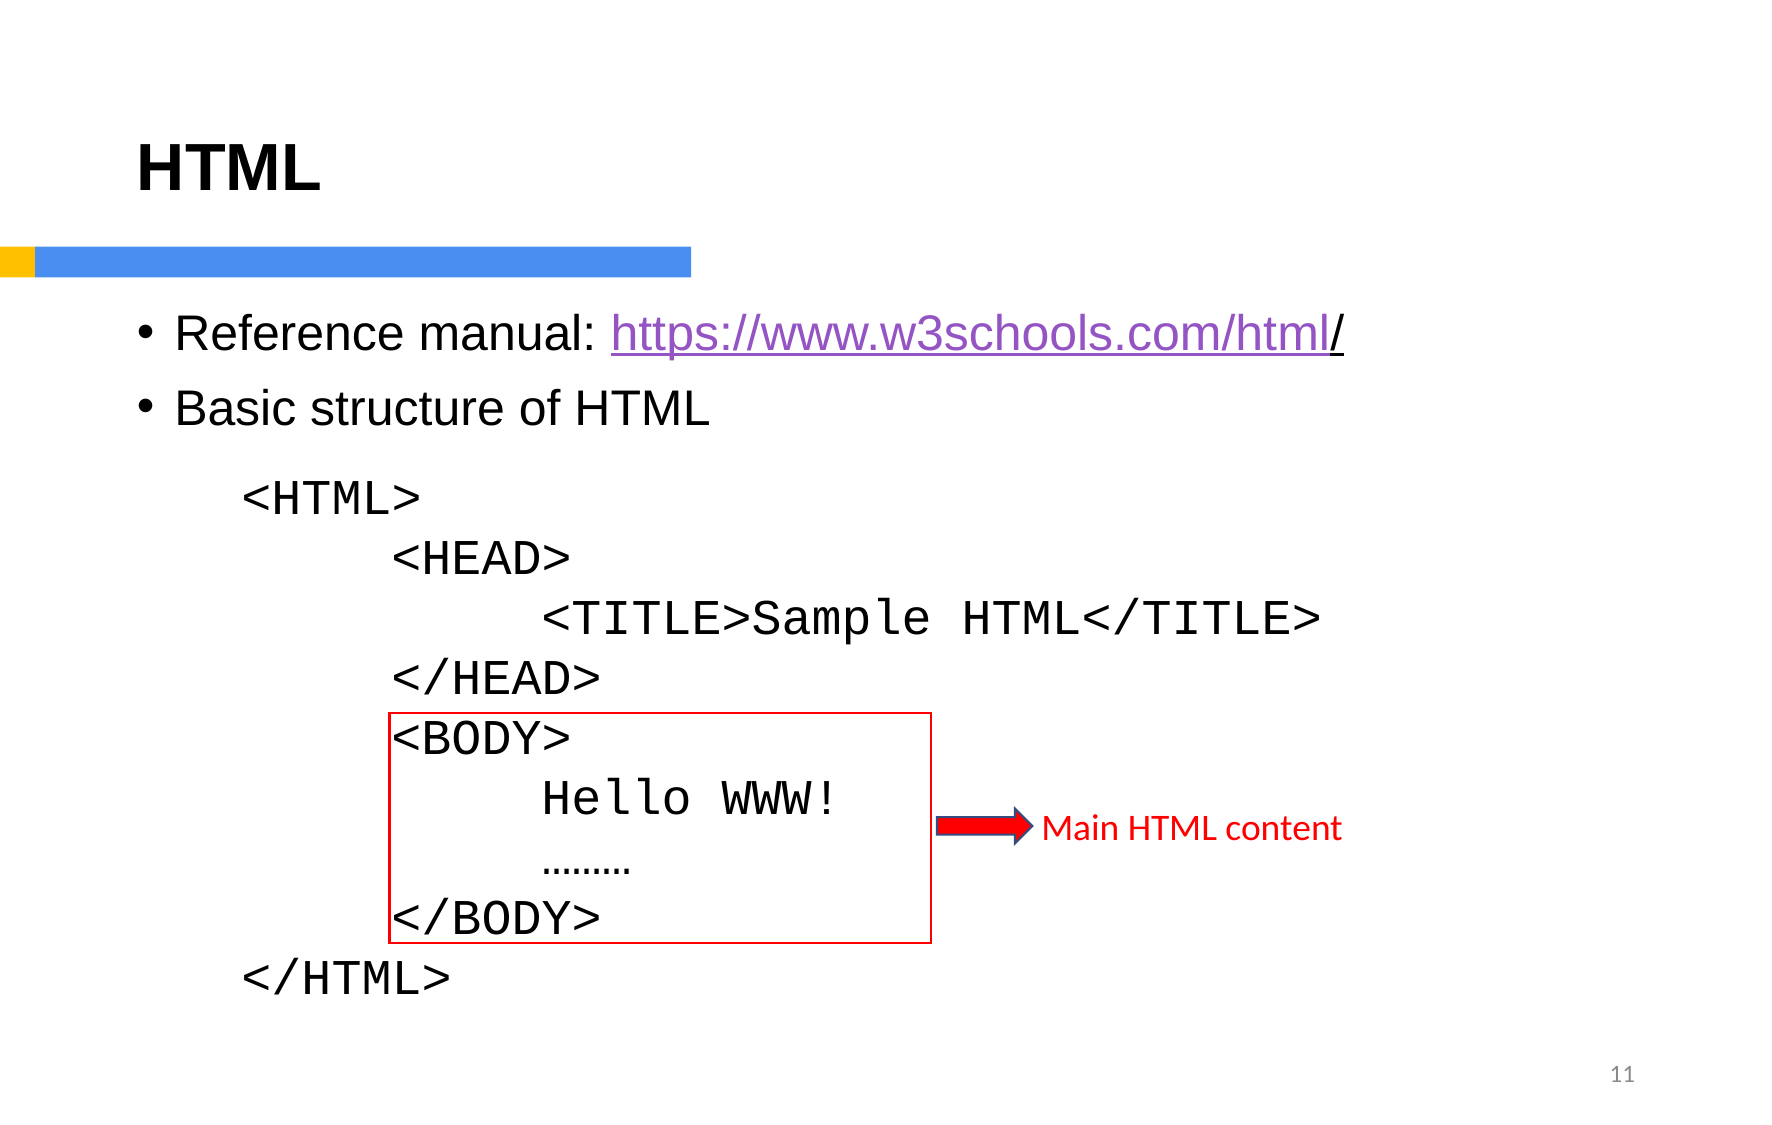

# HTML
Reference manual: https://www.w3schools.com/html/
Basic structure of HTML

<HTML>
	<HEAD>
		<TITLE>Sample HTML</TITLE>
	</HEAD>
	<BODY>
		Hello WWW!
          ………
	</BODY>
</HTML>

Main HTML content

11